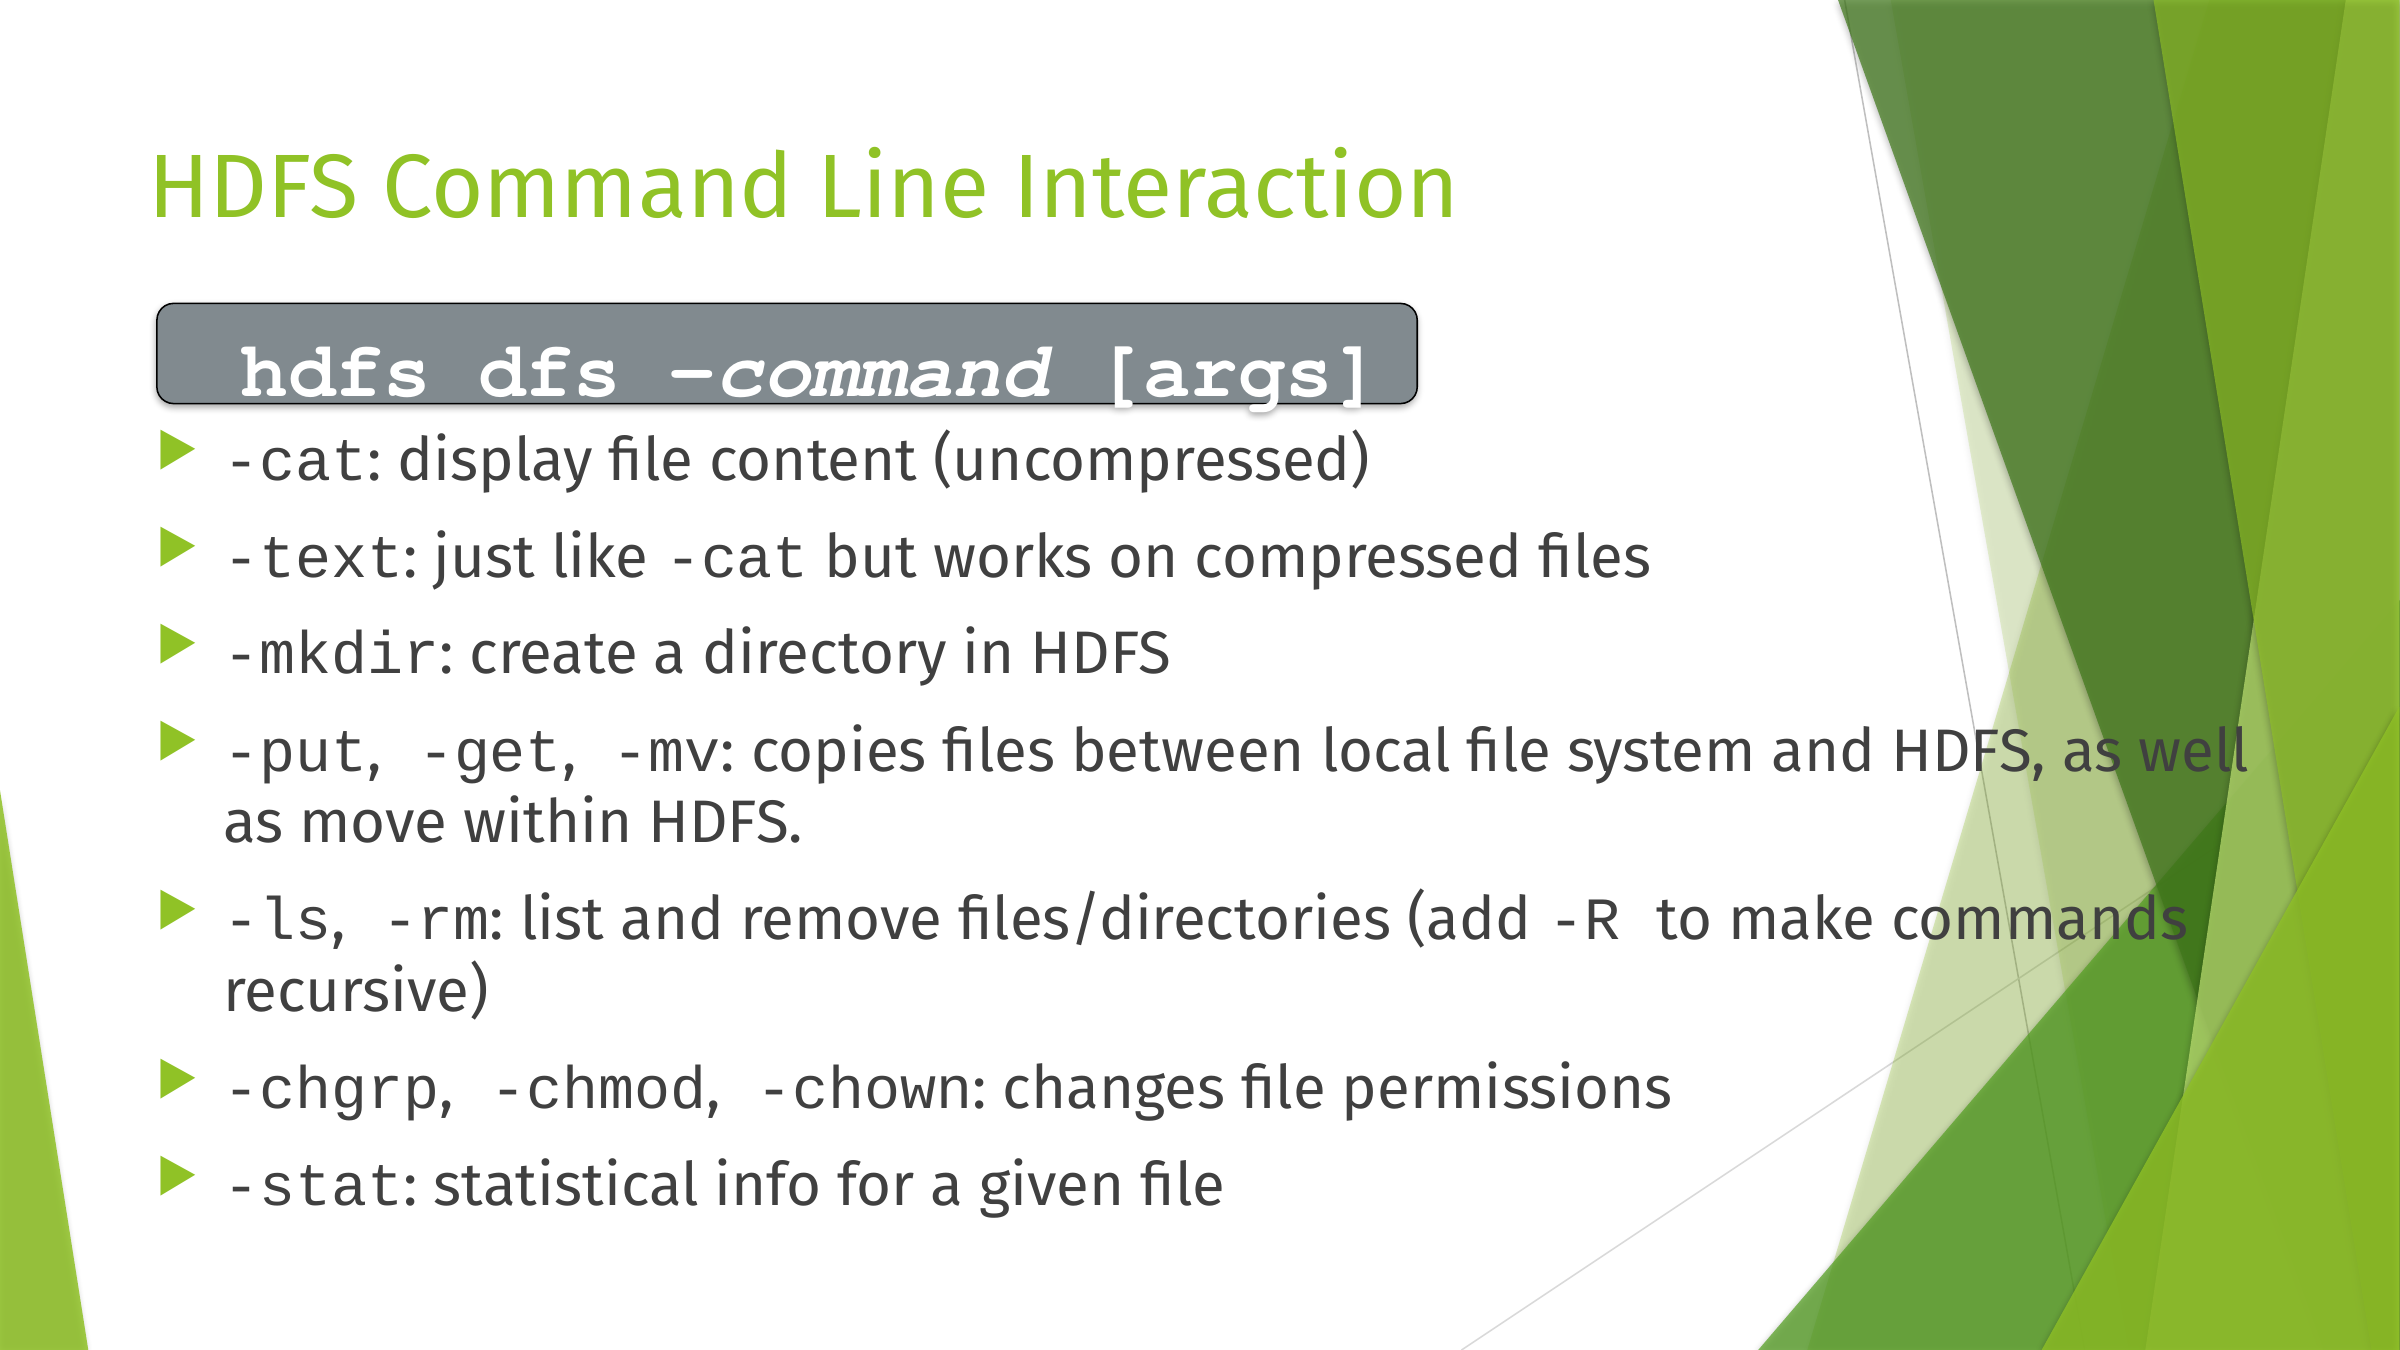

# HDFS Command Line Interaction
 hdfs dfs –command [args]

-cat: display file content (uncompressed)
-text: just like -cat but works on compressed files
-mkdir: create a directory in HDFS
-put, -get, -mv: copies files between local file system and HDFS, as well as move within HDFS.
-ls, -rm: list and remove files/directories (add -R to make commands recursive)
-chgrp, -chmod, -chown: changes file permissions
-stat: statistical info for a given file